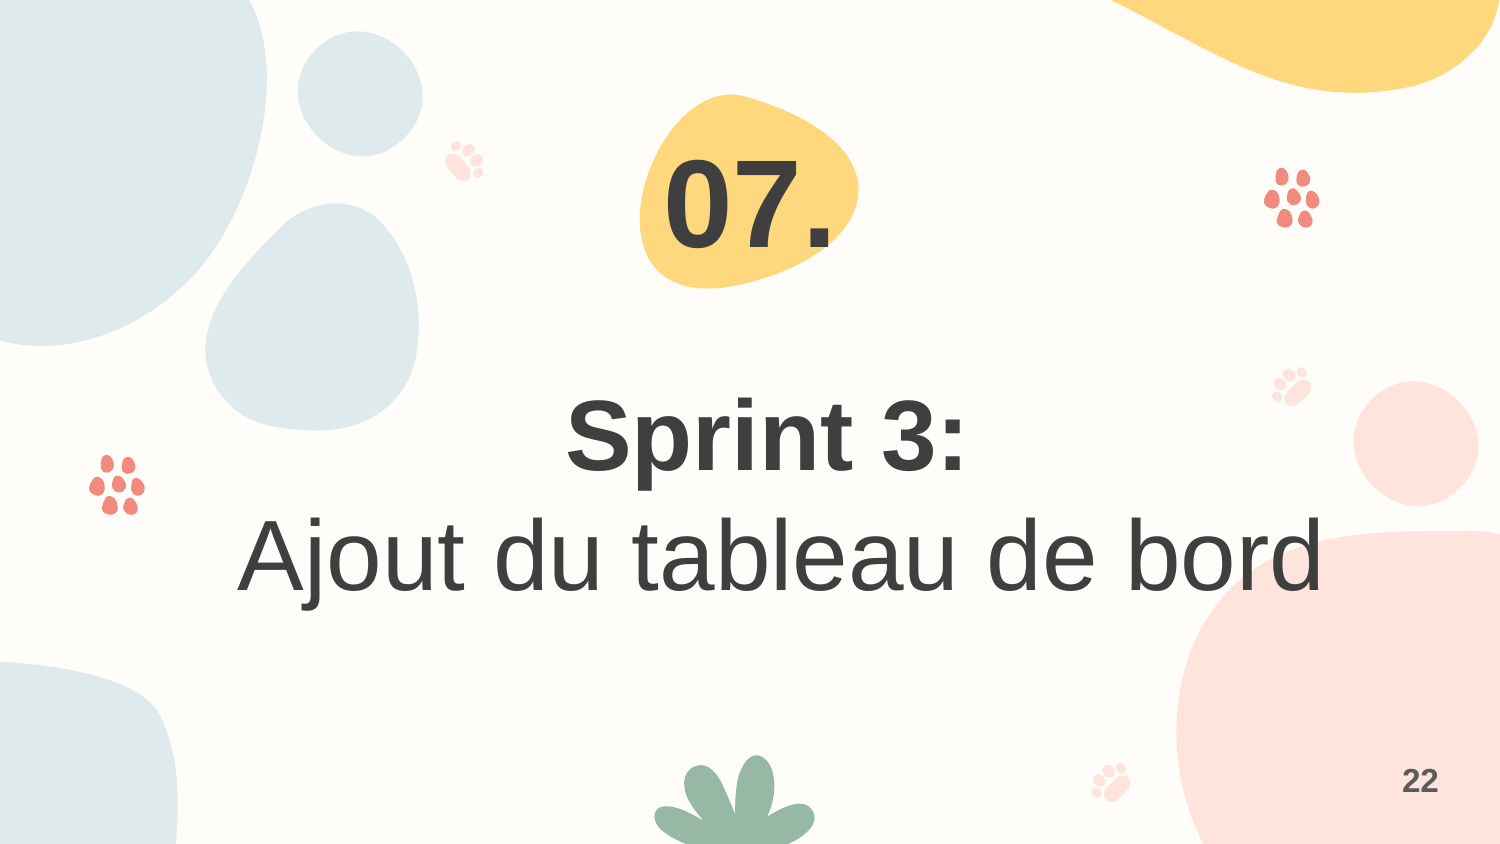

07.

# Sprint 3: Ajout du tableau de bord

22